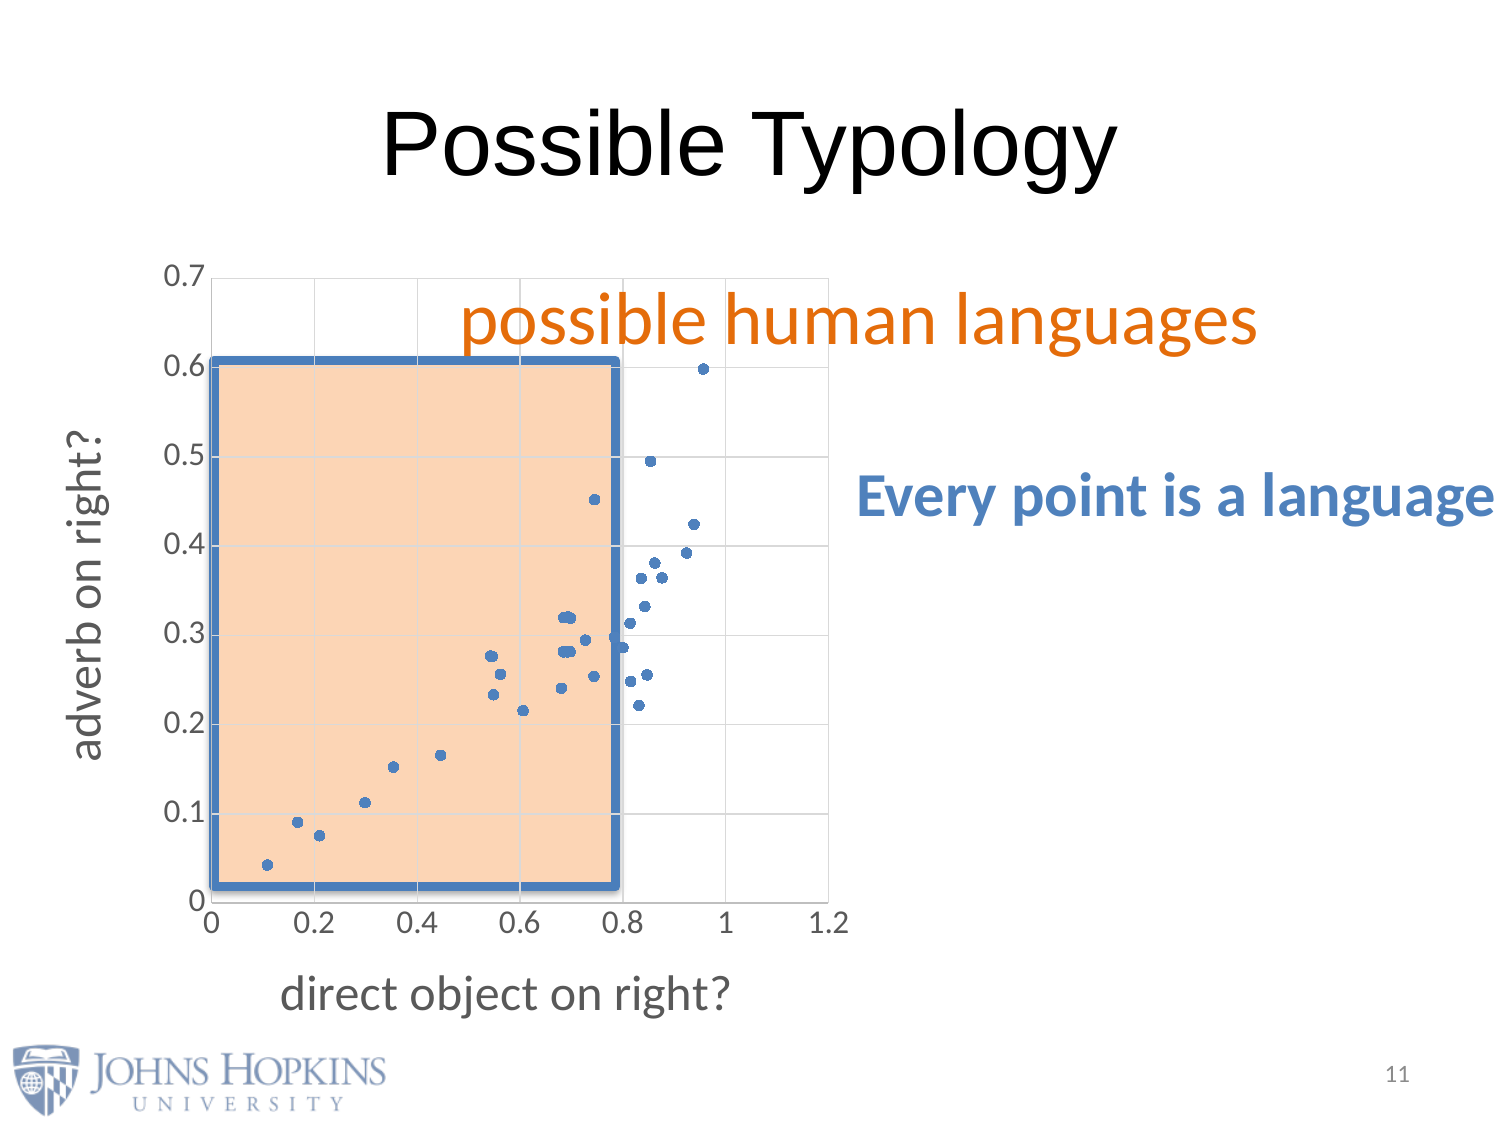

# Possible Typology

### Chart

| Category | advmod |
|---|---|
possible human languages

Every point is a language
adverb on right?
11